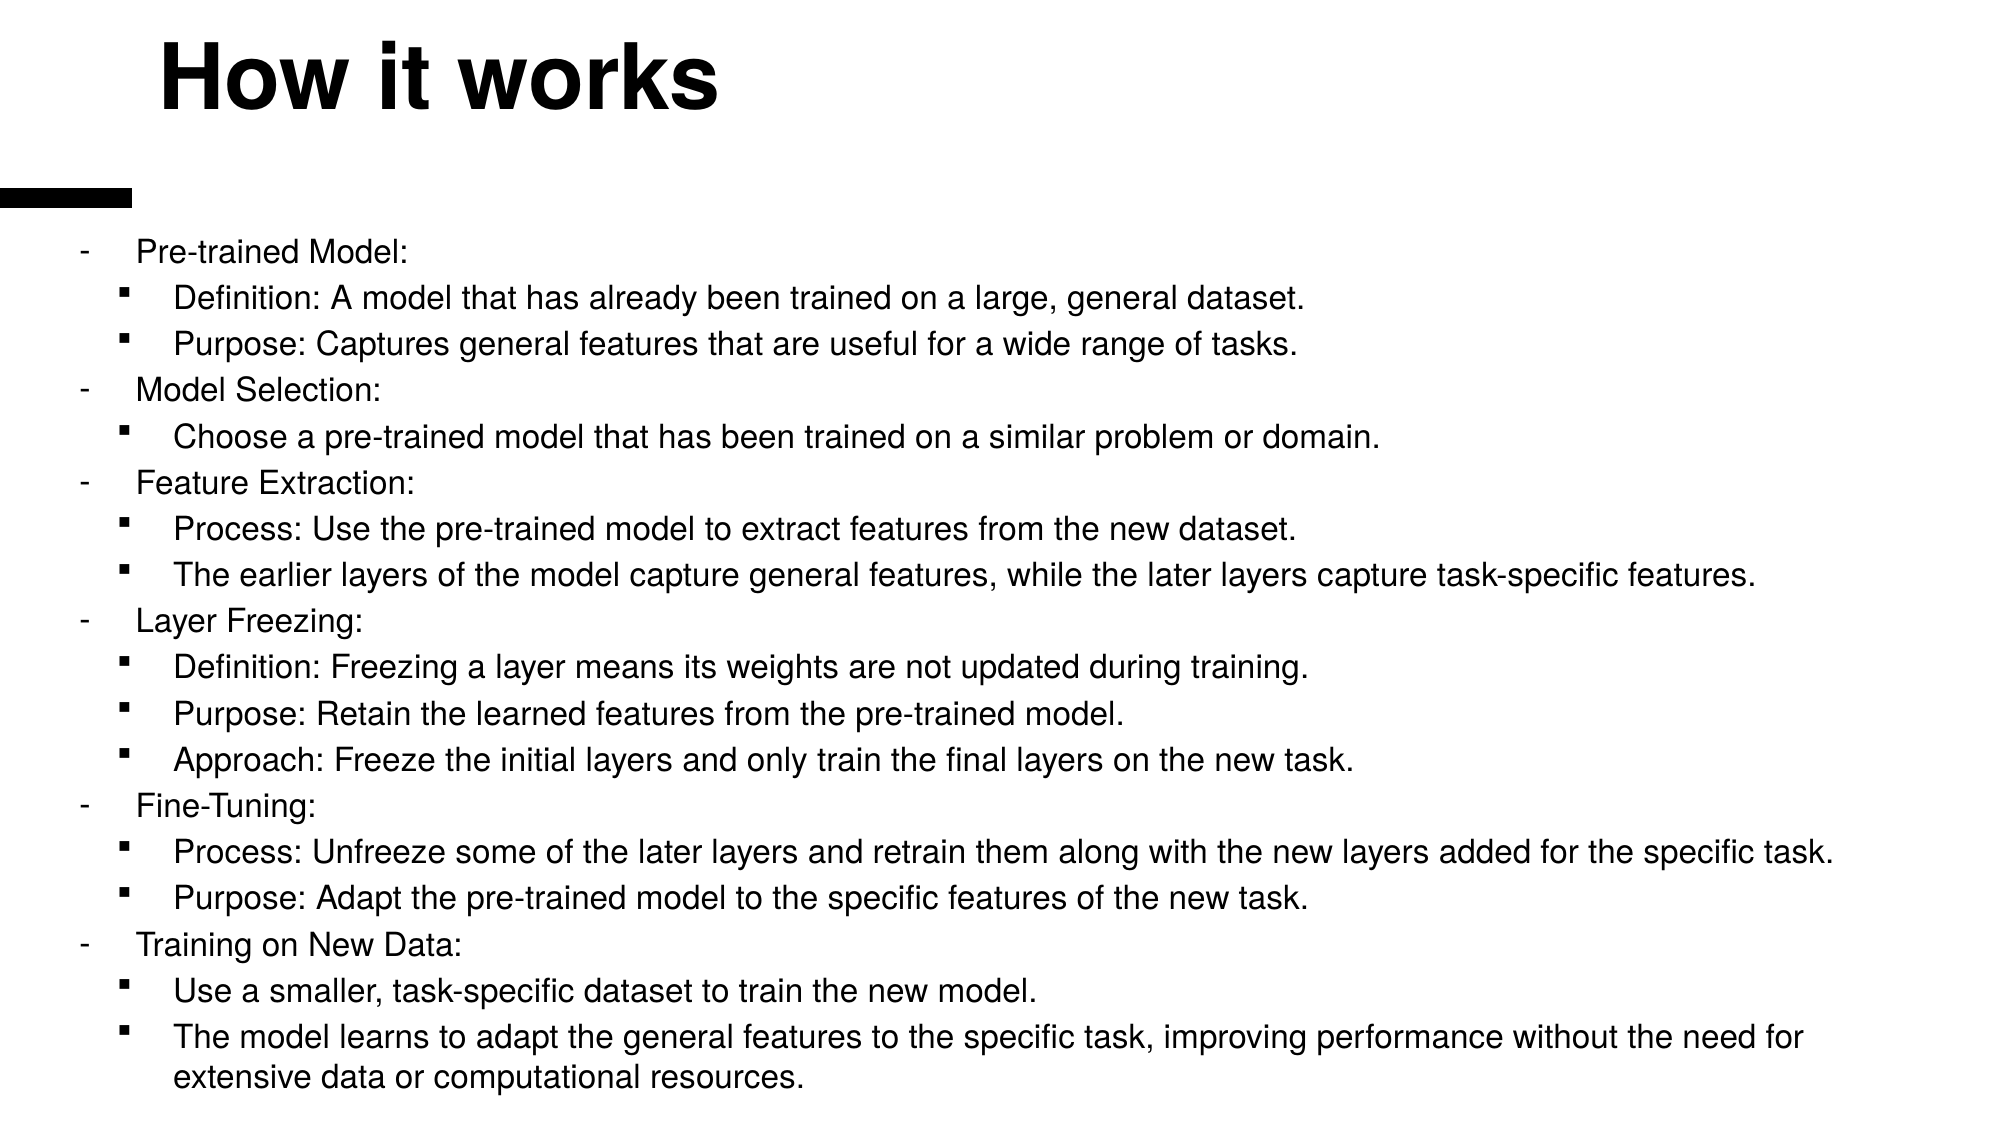

# How it works
Pre-trained Model:
Definition: A model that has already been trained on a large, general dataset.
Purpose: Captures general features that are useful for a wide range of tasks.
Model Selection:
Choose a pre-trained model that has been trained on a similar problem or domain.
Feature Extraction:
Process: Use the pre-trained model to extract features from the new dataset.
The earlier layers of the model capture general features, while the later layers capture task-specific features.
Layer Freezing:
Definition: Freezing a layer means its weights are not updated during training.
Purpose: Retain the learned features from the pre-trained model.
Approach: Freeze the initial layers and only train the final layers on the new task.
Fine-Tuning:
Process: Unfreeze some of the later layers and retrain them along with the new layers added for the specific task.
Purpose: Adapt the pre-trained model to the specific features of the new task.
Training on New Data:
Use a smaller, task-specific dataset to train the new model.
The model learns to adapt the general features to the specific task, improving performance without the need for extensive data or computational resources.